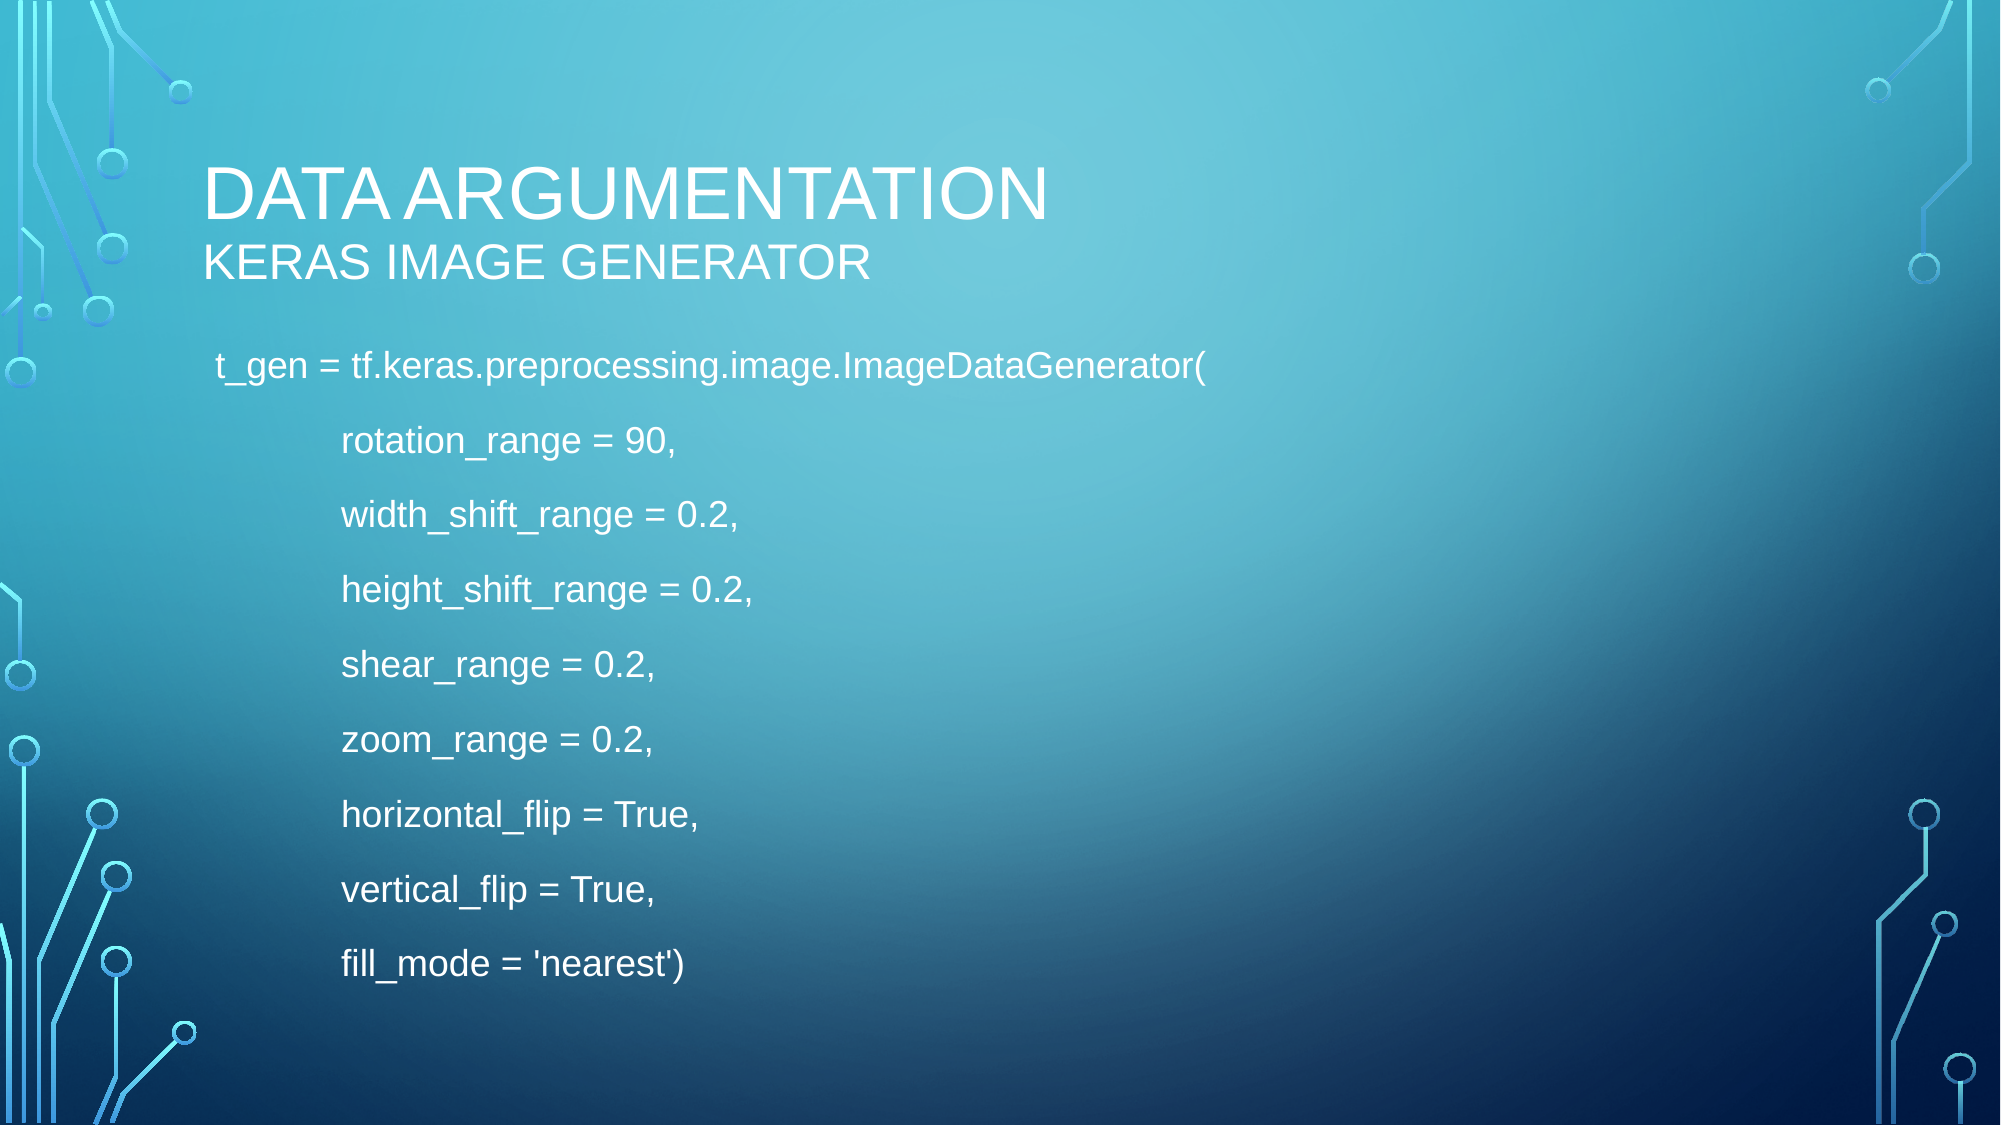

# Data argumentation Keras image generator
t_gen = tf.keras.preprocessing.image.ImageDataGenerator(
            rotation_range = 90,
            width_shift_range = 0.2,
            height_shift_range = 0.2,
            shear_range = 0.2,
            zoom_range = 0.2,
            horizontal_flip = True,
            vertical_flip = True,
            fill_mode = 'nearest')